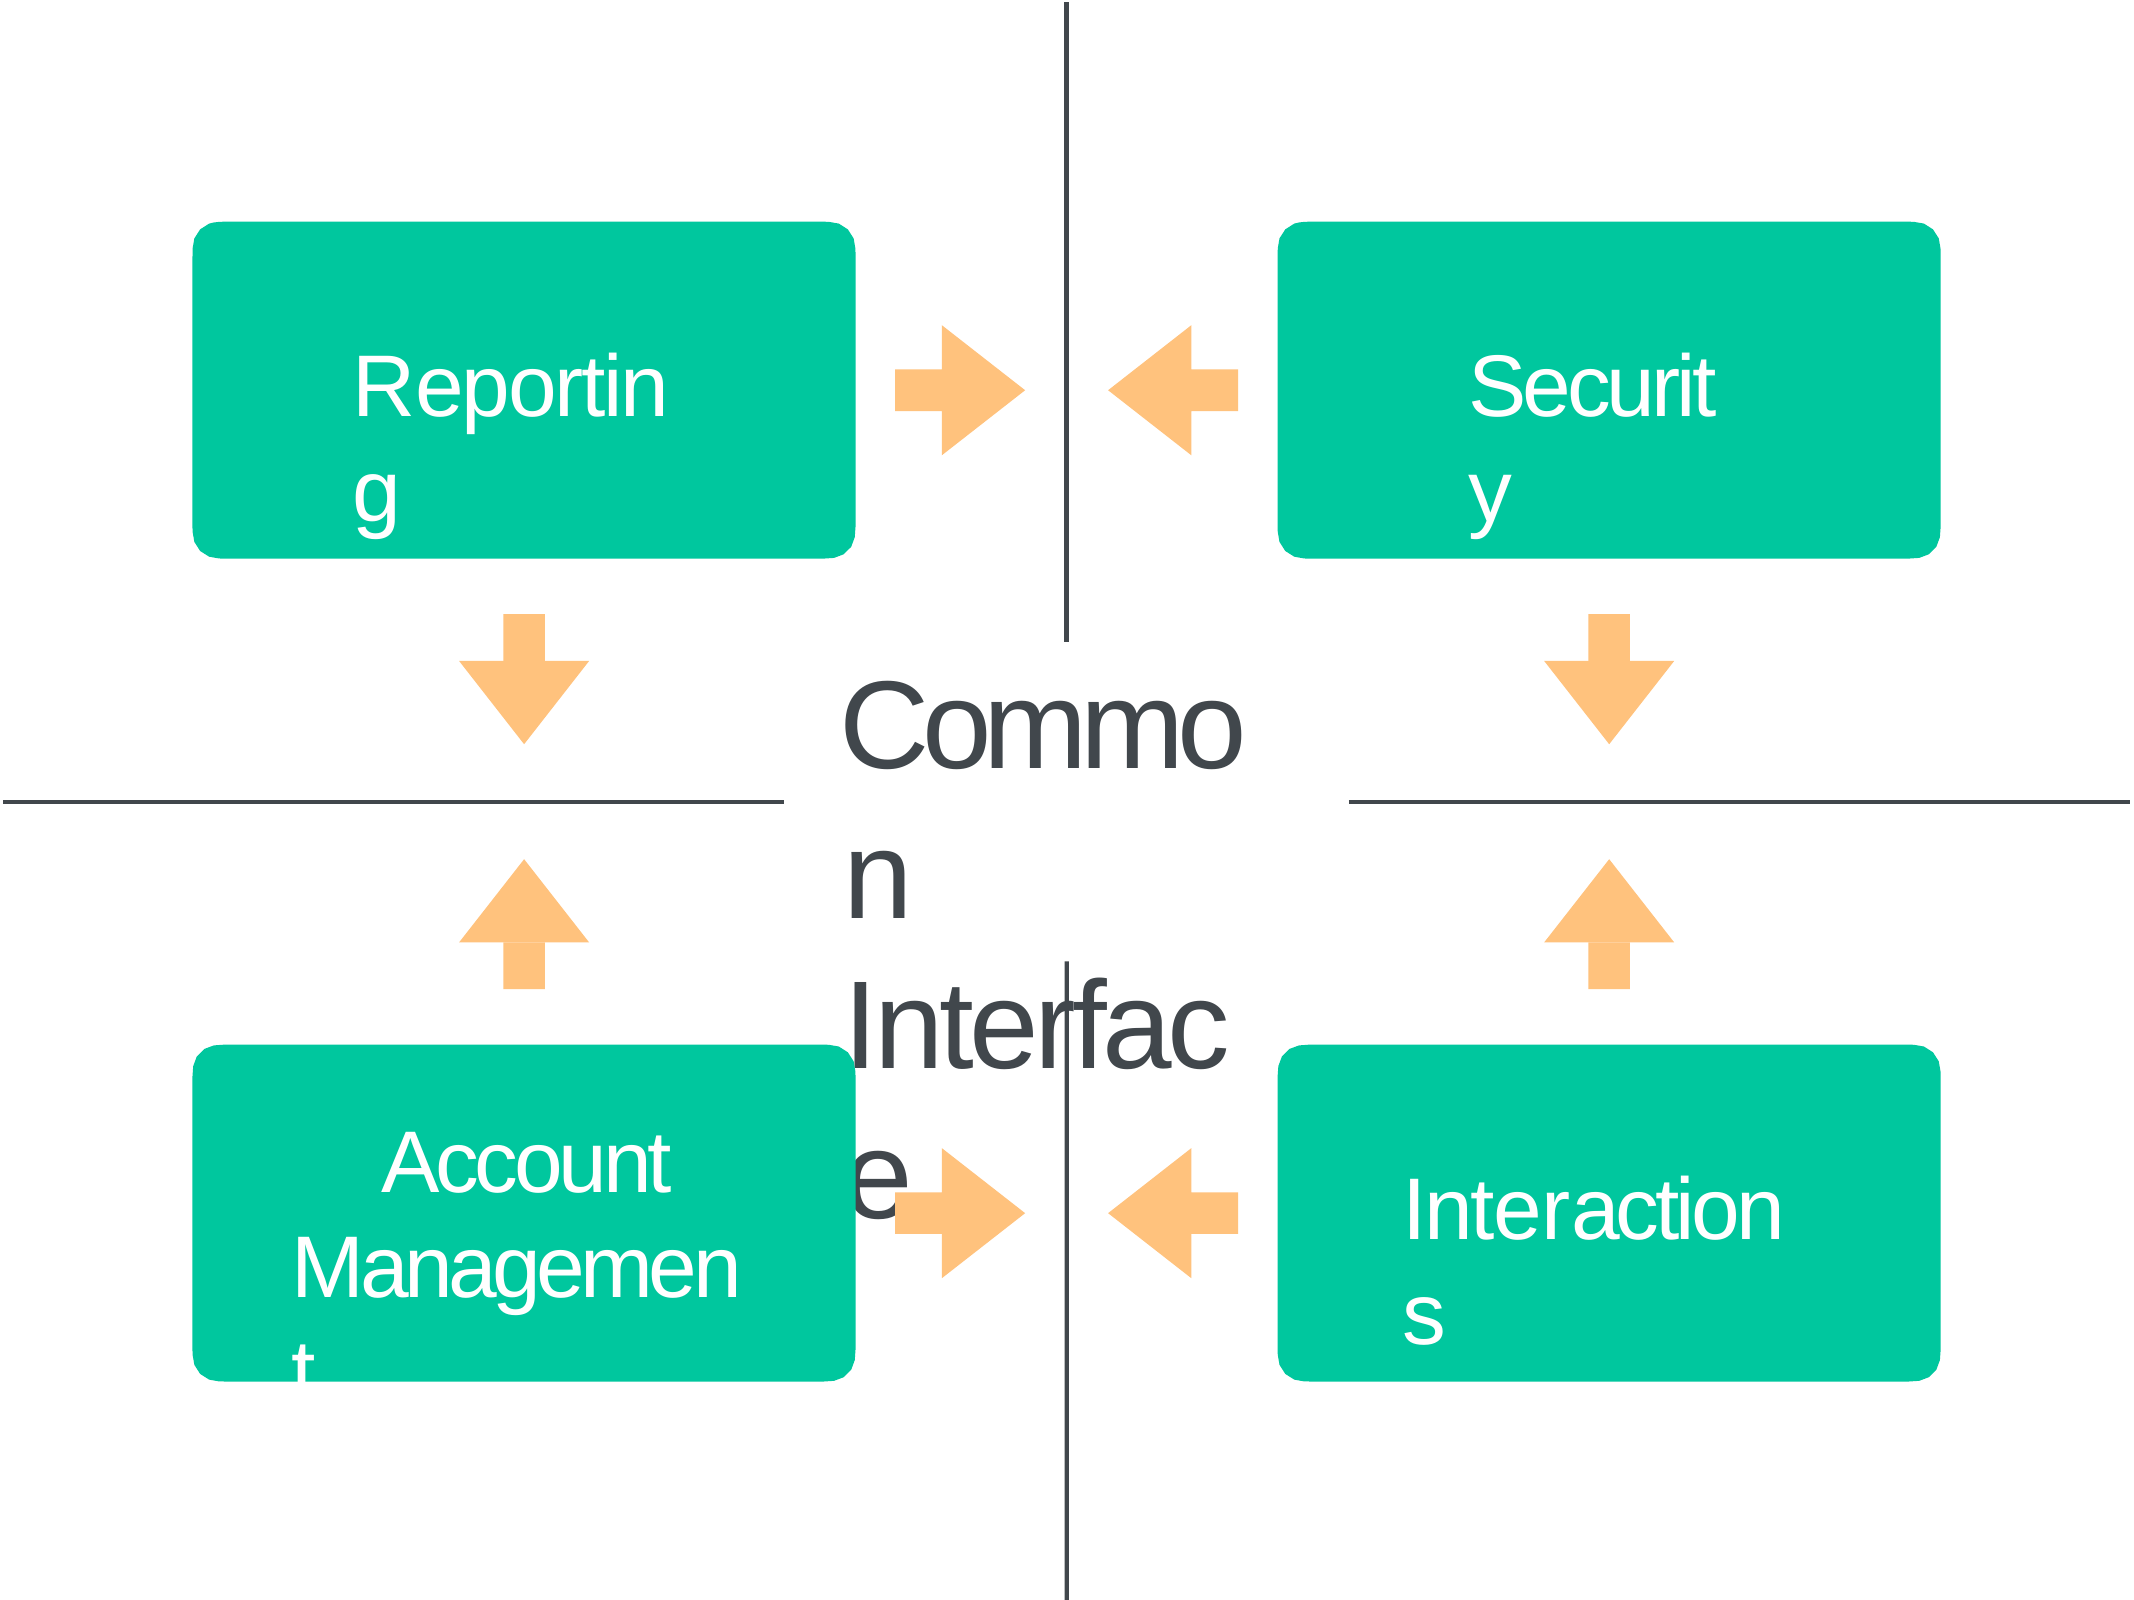

# Reporting
Security

Common  Interface

Account  Management

Interactions